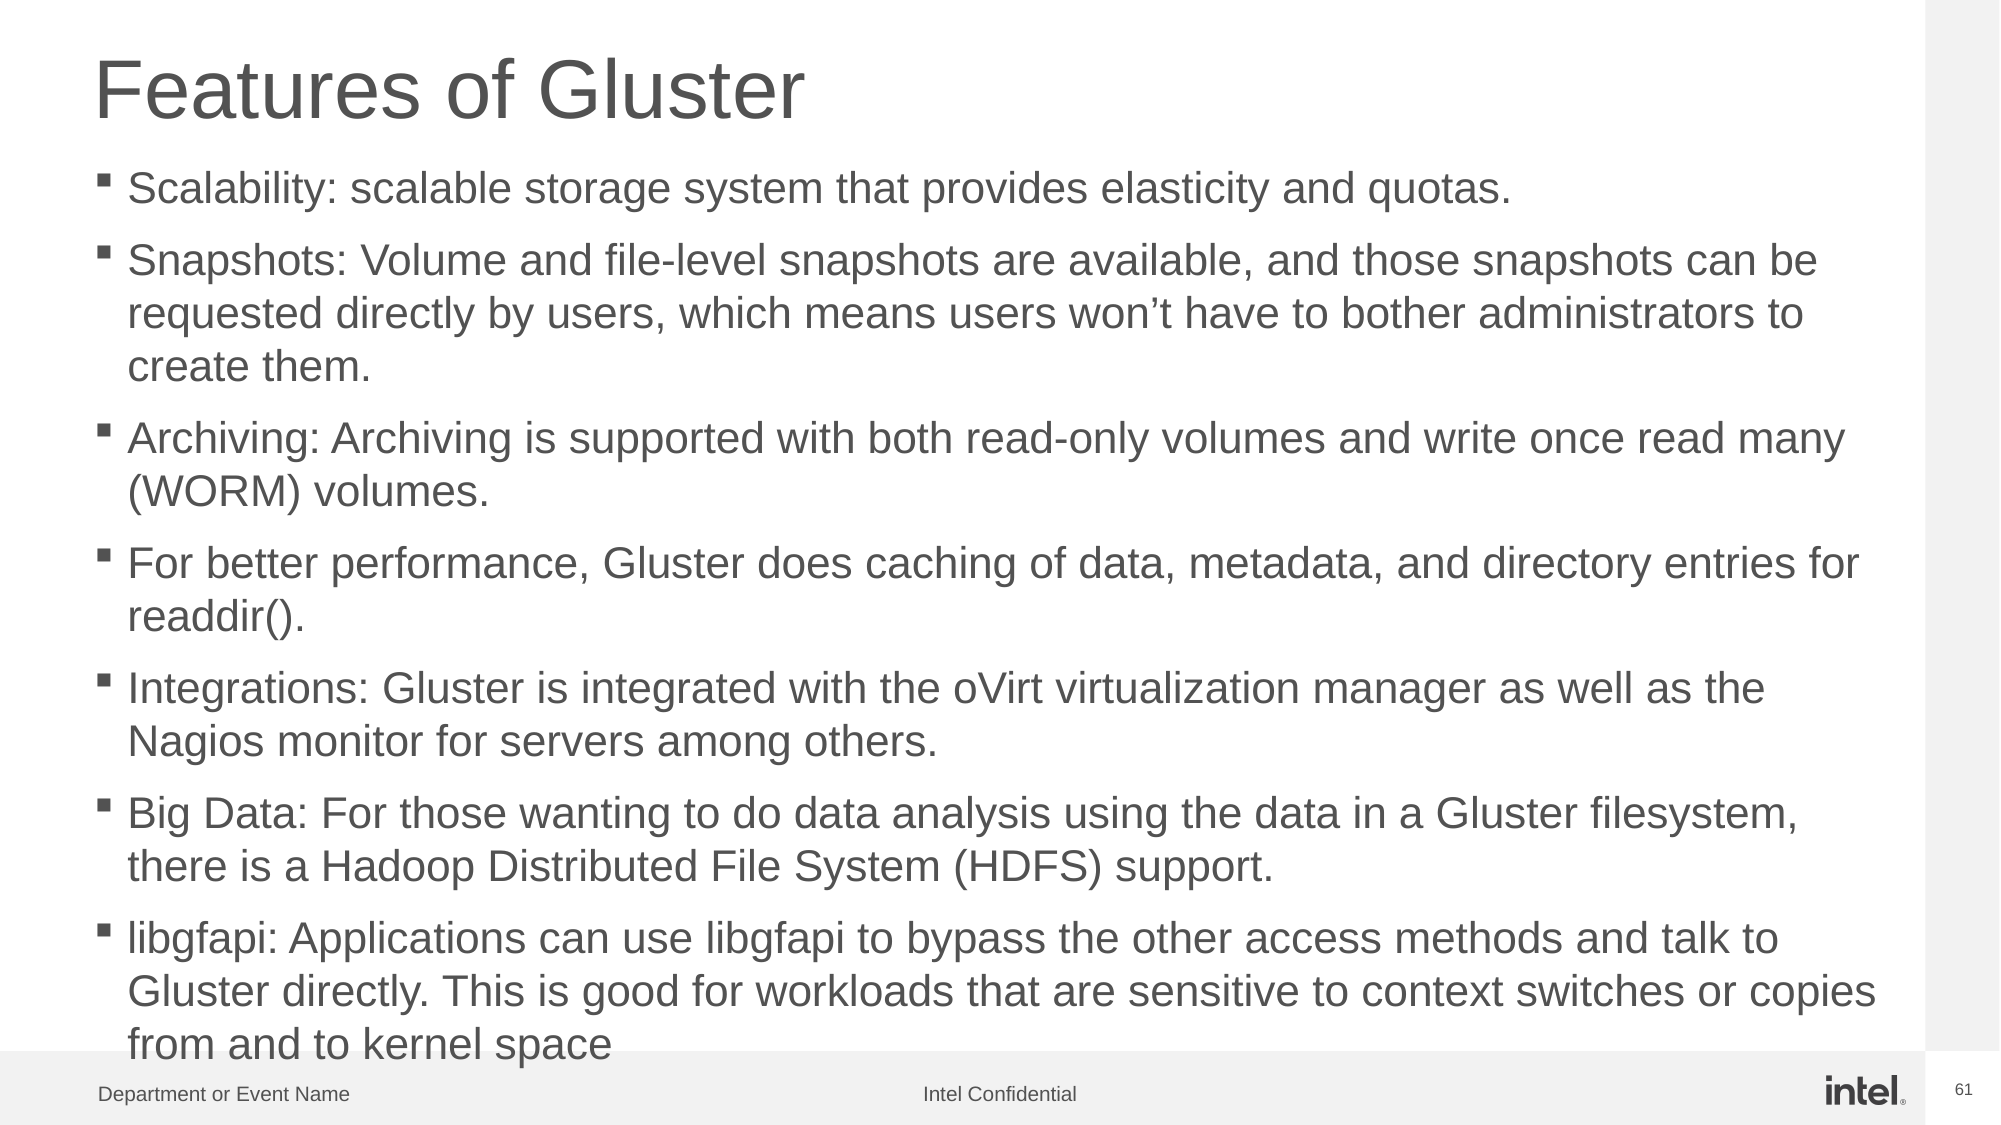

# Features of Gluster
Scalability: scalable storage system that provides elasticity and quotas.
Snapshots: Volume and file-level snapshots are available, and those snapshots can be requested directly by users, which means users won’t have to bother administrators to create them.
Archiving: Archiving is supported with both read-only volumes and write once read many (WORM) volumes.
For better performance, Gluster does caching of data, metadata, and directory entries for readdir().
Integrations: Gluster is integrated with the oVirt virtualization manager as well as the Nagios monitor for servers among others.
Big Data: For those wanting to do data analysis using the data in a Gluster filesystem, there is a Hadoop Distributed File System (HDFS) support.
libgfapi: Applications can use libgfapi to bypass the other access methods and talk to Gluster directly. This is good for workloads that are sensitive to context switches or copies from and to kernel space